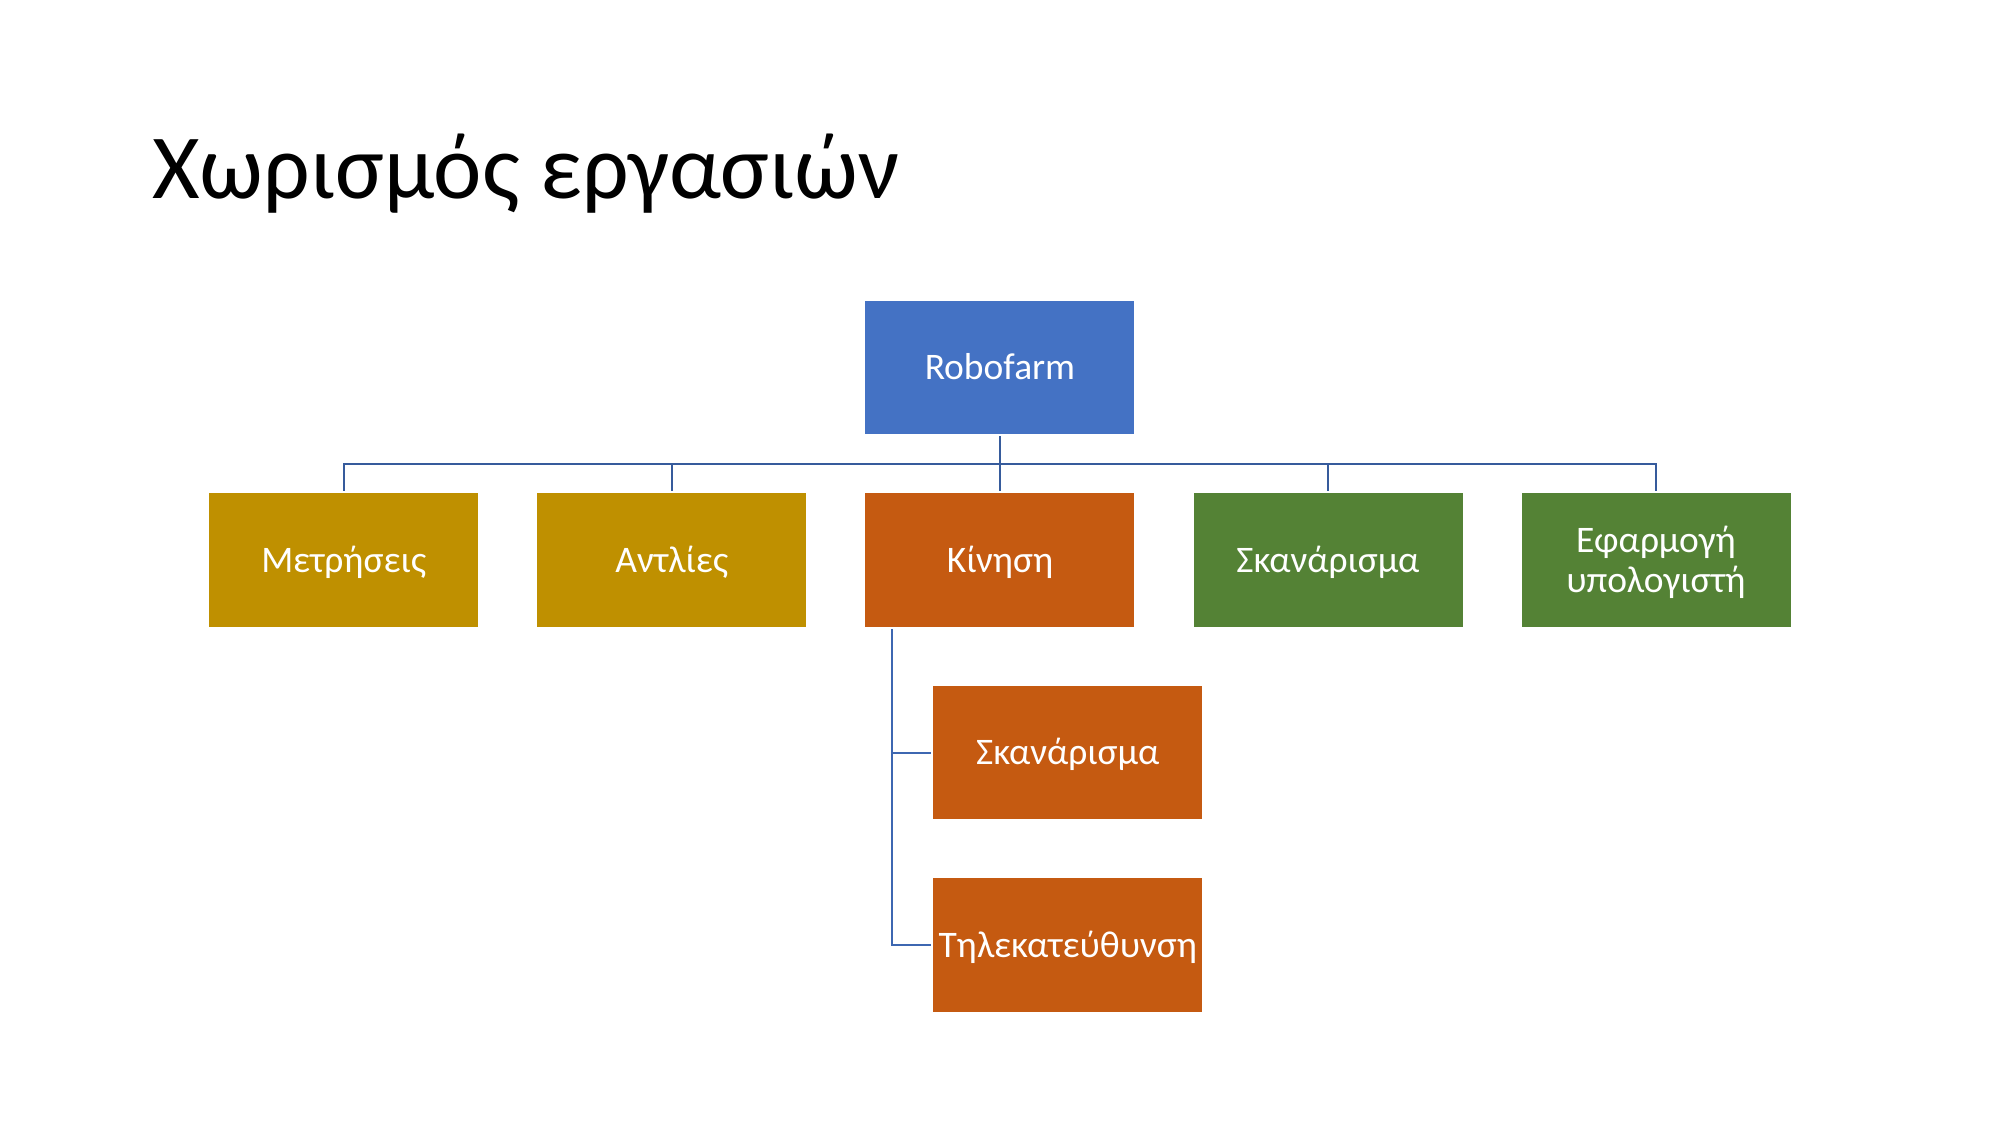

# Χωρισμός εργασιών
Robofarm
Μετρήσεις
Αντλίες
Κίνηση
Σκανάρισμα
Τηλεκατεύθυνση
Σκανάρισμα
Εφαρμογή υπολογιστή